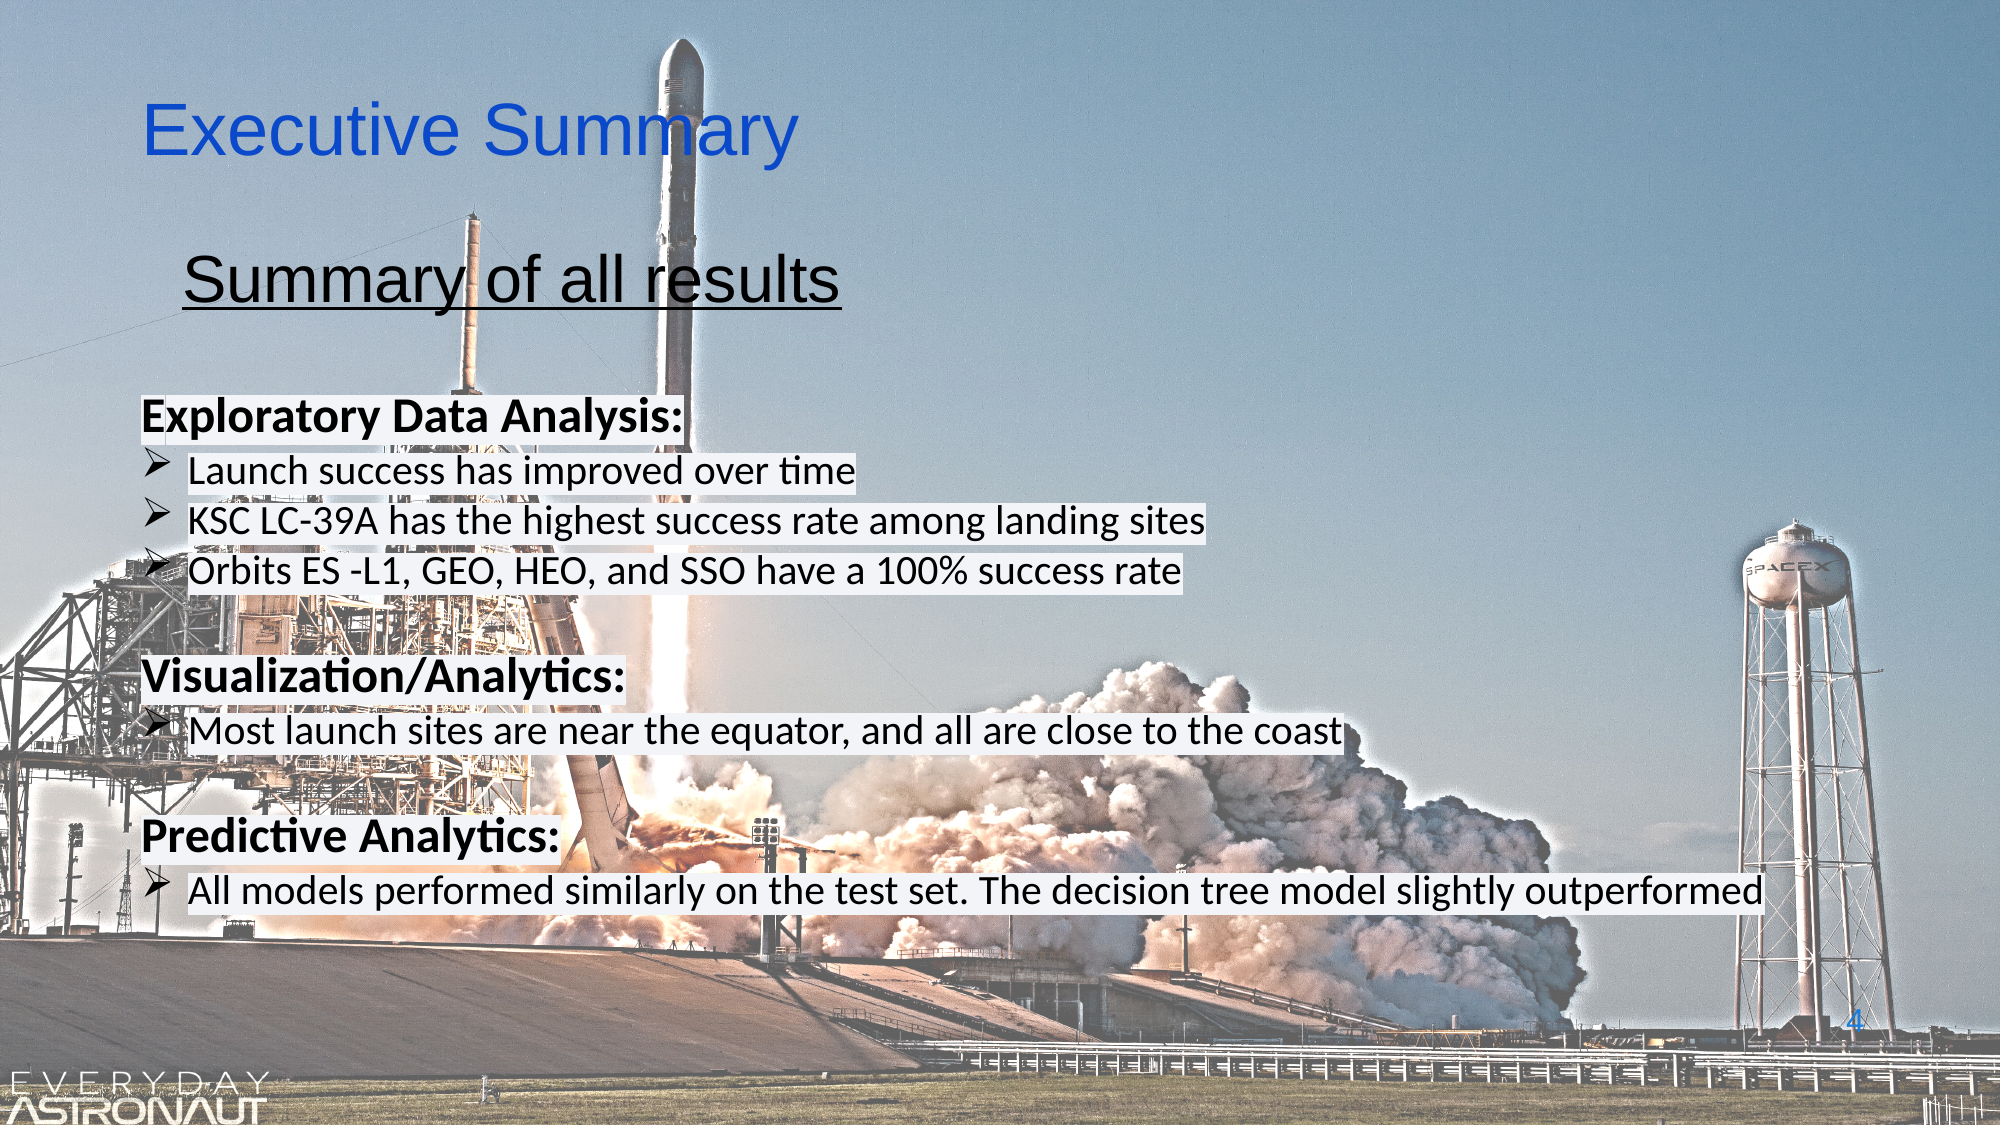

Executive Summary
Summary of all results
Exploratory Data Analysis:
Launch success has improved over time
KSC LC-39A has the highest success rate among landing sites
Orbits ES -L1, GEO, HEO, and SSO have a 100% success rate

Visualization/Analytics:
Most launch sites are near the equator, and all are close to the coast

Predictive Analytics:
All models performed similarly on the test set. The decision tree model slightly outperformed
4